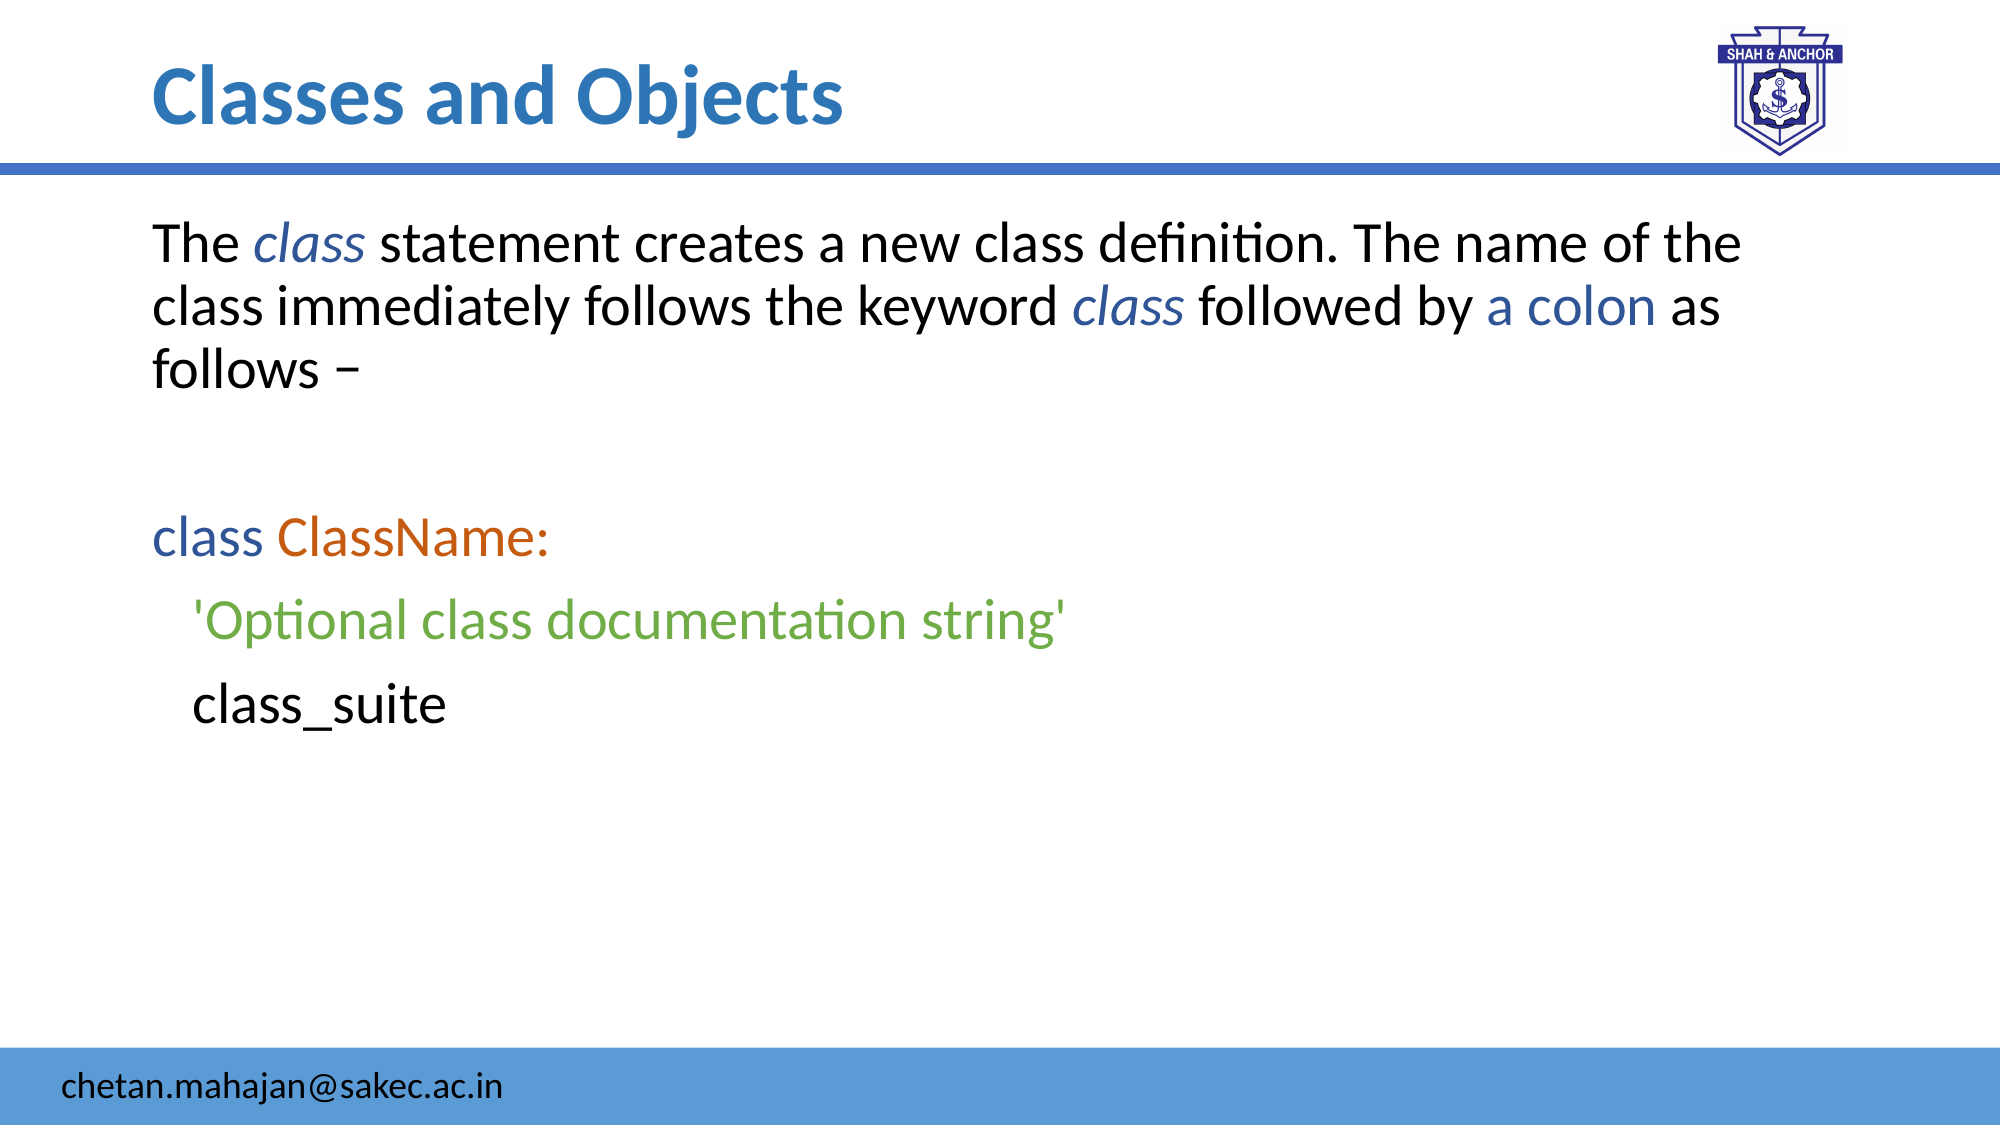

# Classes and Objects
The class statement creates a new class definition. The name of the class immediately follows the keyword class followed by a colon as follows −

class ClassName:
   'Optional class documentation string'
   class_suite
chetan.mahajan@sakec.ac.in